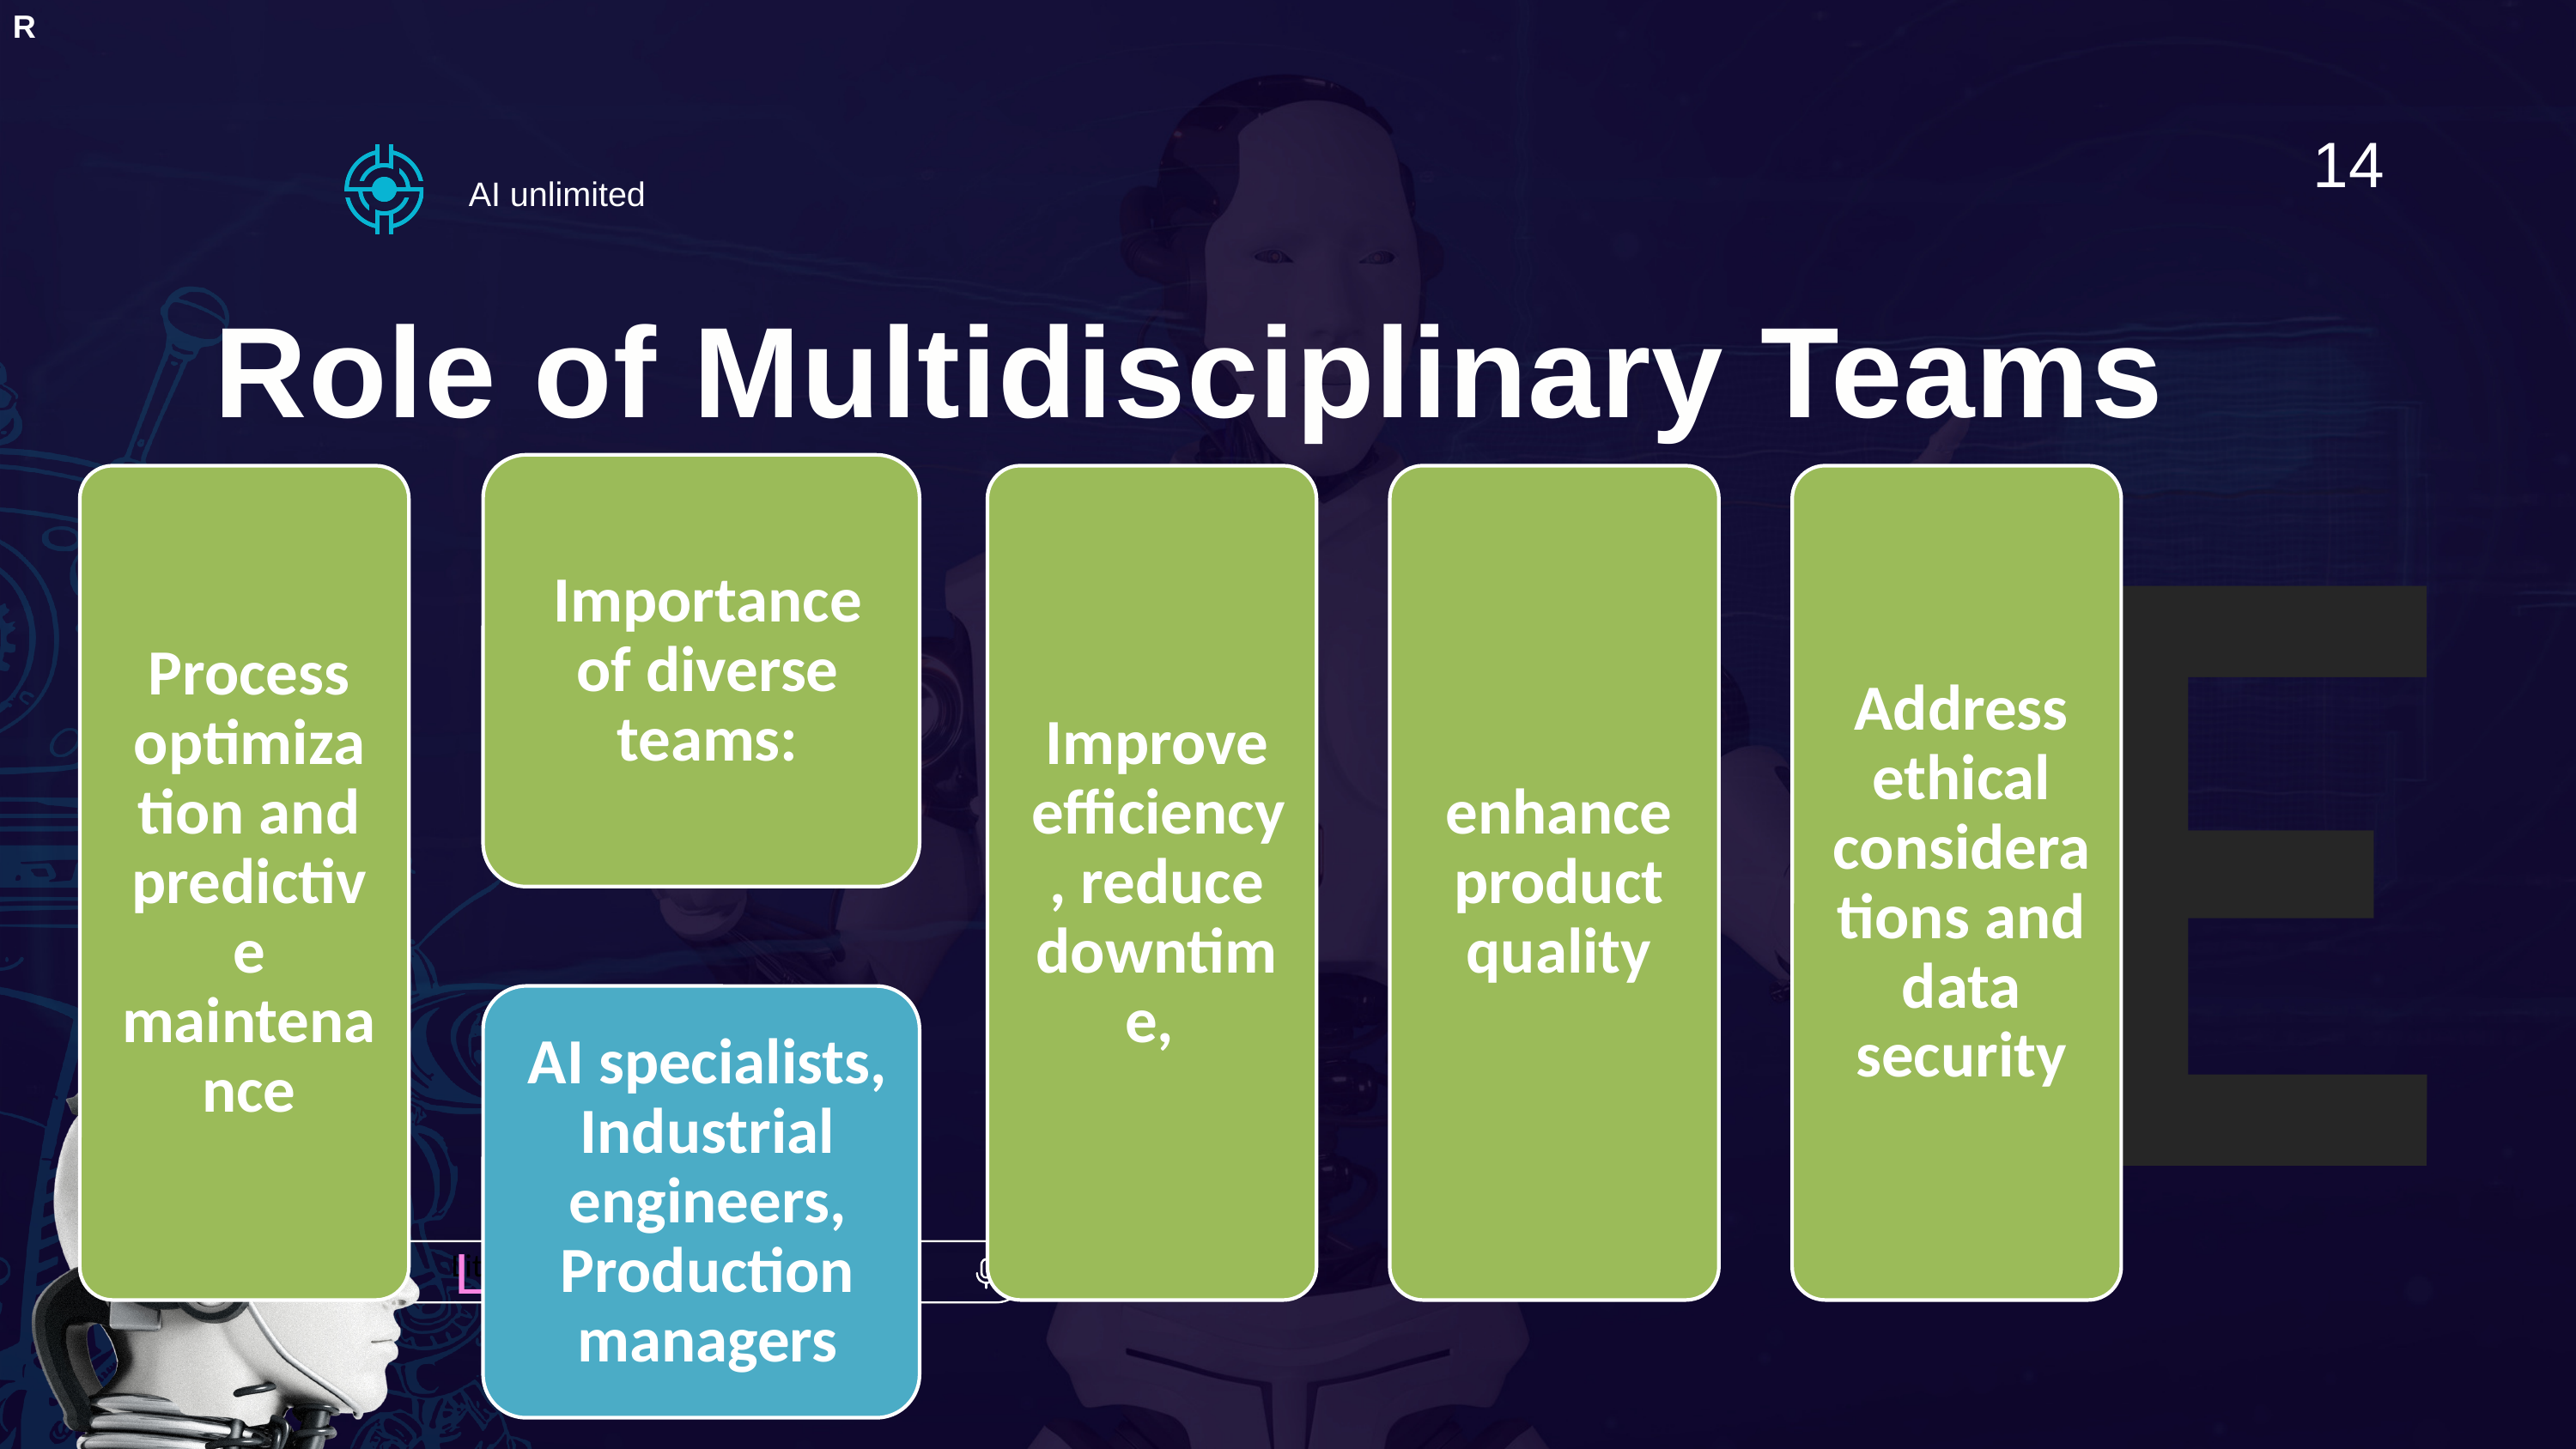

R
14

AI unlimited
E
Role of Multidisciplinary Teams

Process optimization and predictive maintenance
Importance of diverse teams:
AI specialists, Industrial engineers, Production managers
Improve efficiency, reduce downtime,
enhance product quality
Address ethical considerations and data security

Literature Review
Literature Review